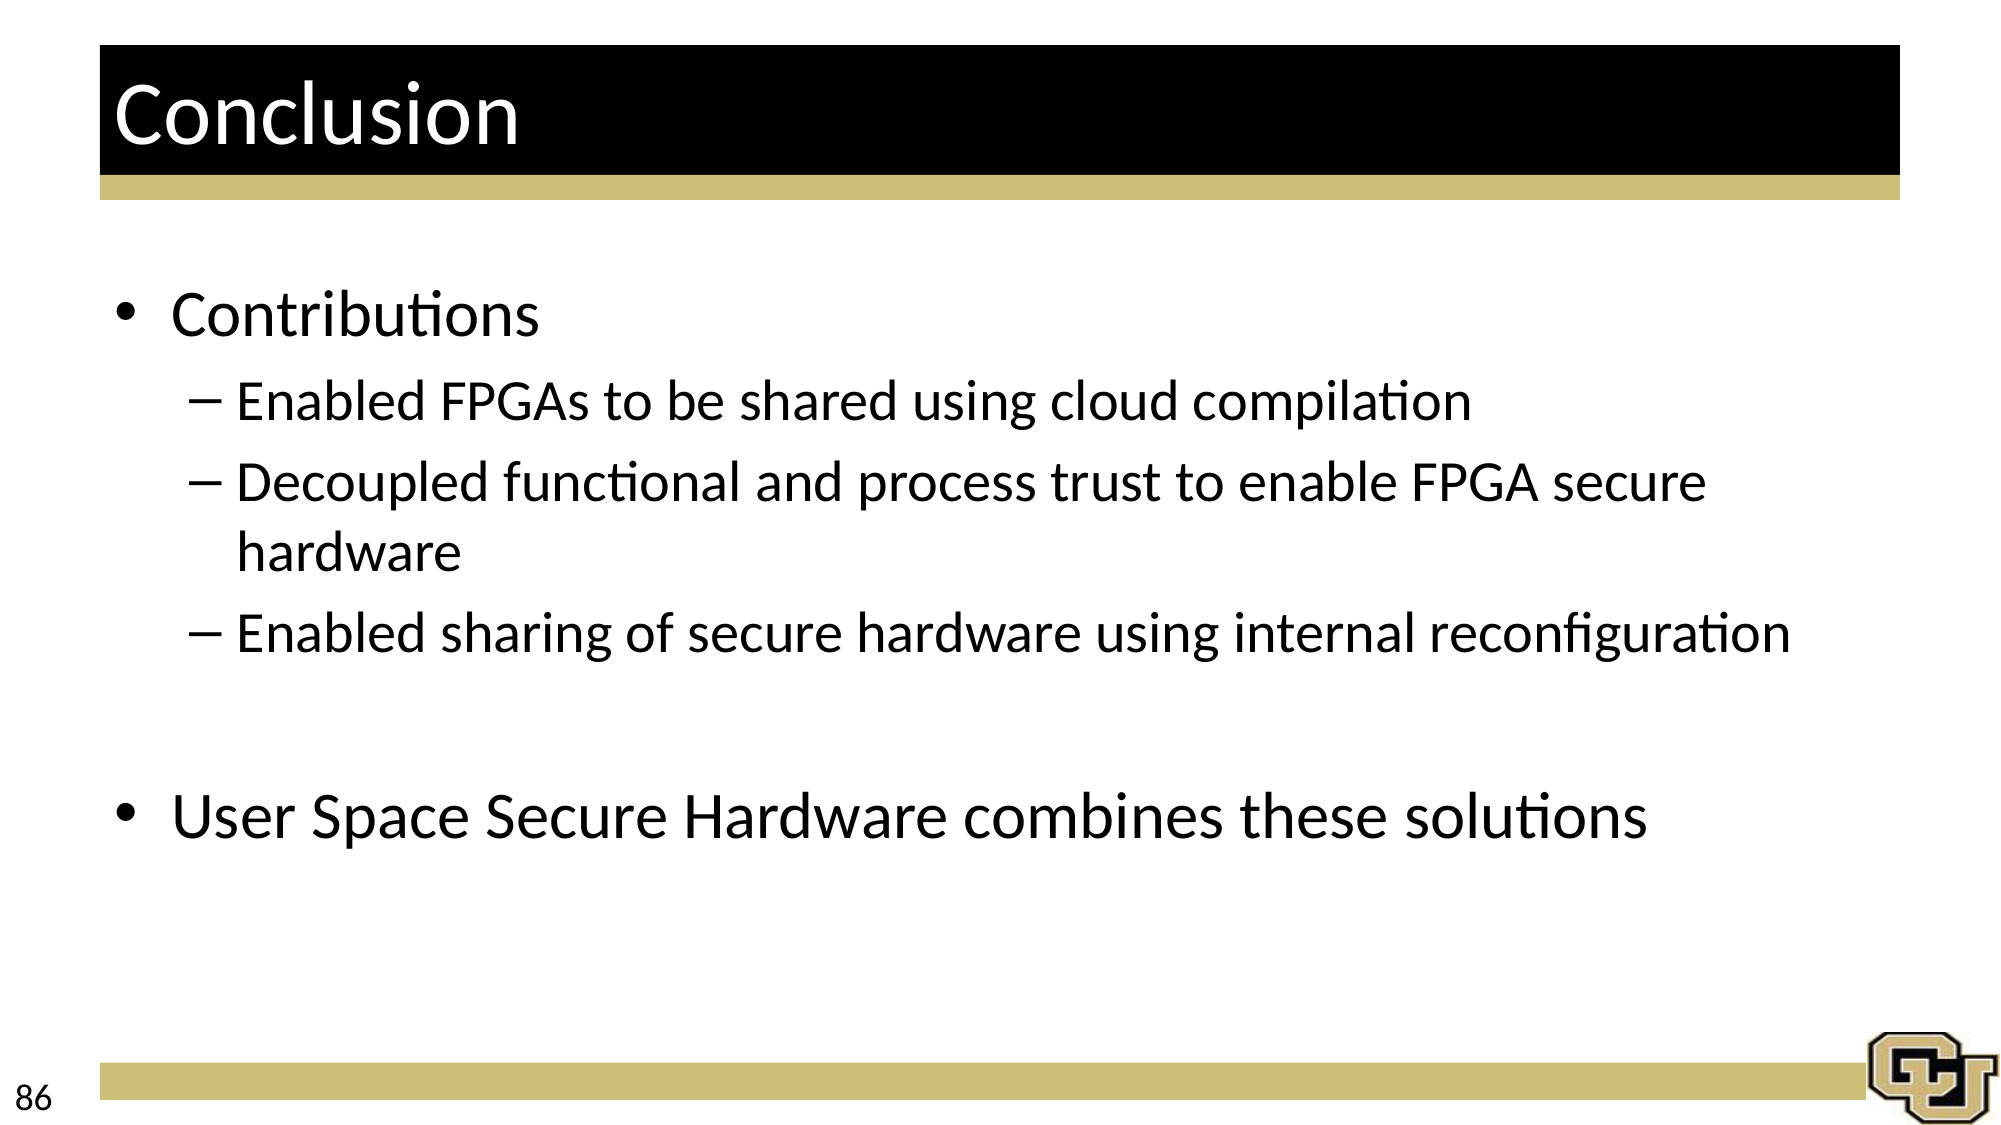

# Conclusion
Contributions
Enabled FPGAs to be shared using cloud compilation
Decoupled functional and process trust to enable FPGA secure hardware
Enabled sharing of secure hardware using internal reconfiguration

User Space Secure Hardware combines these solutions

86